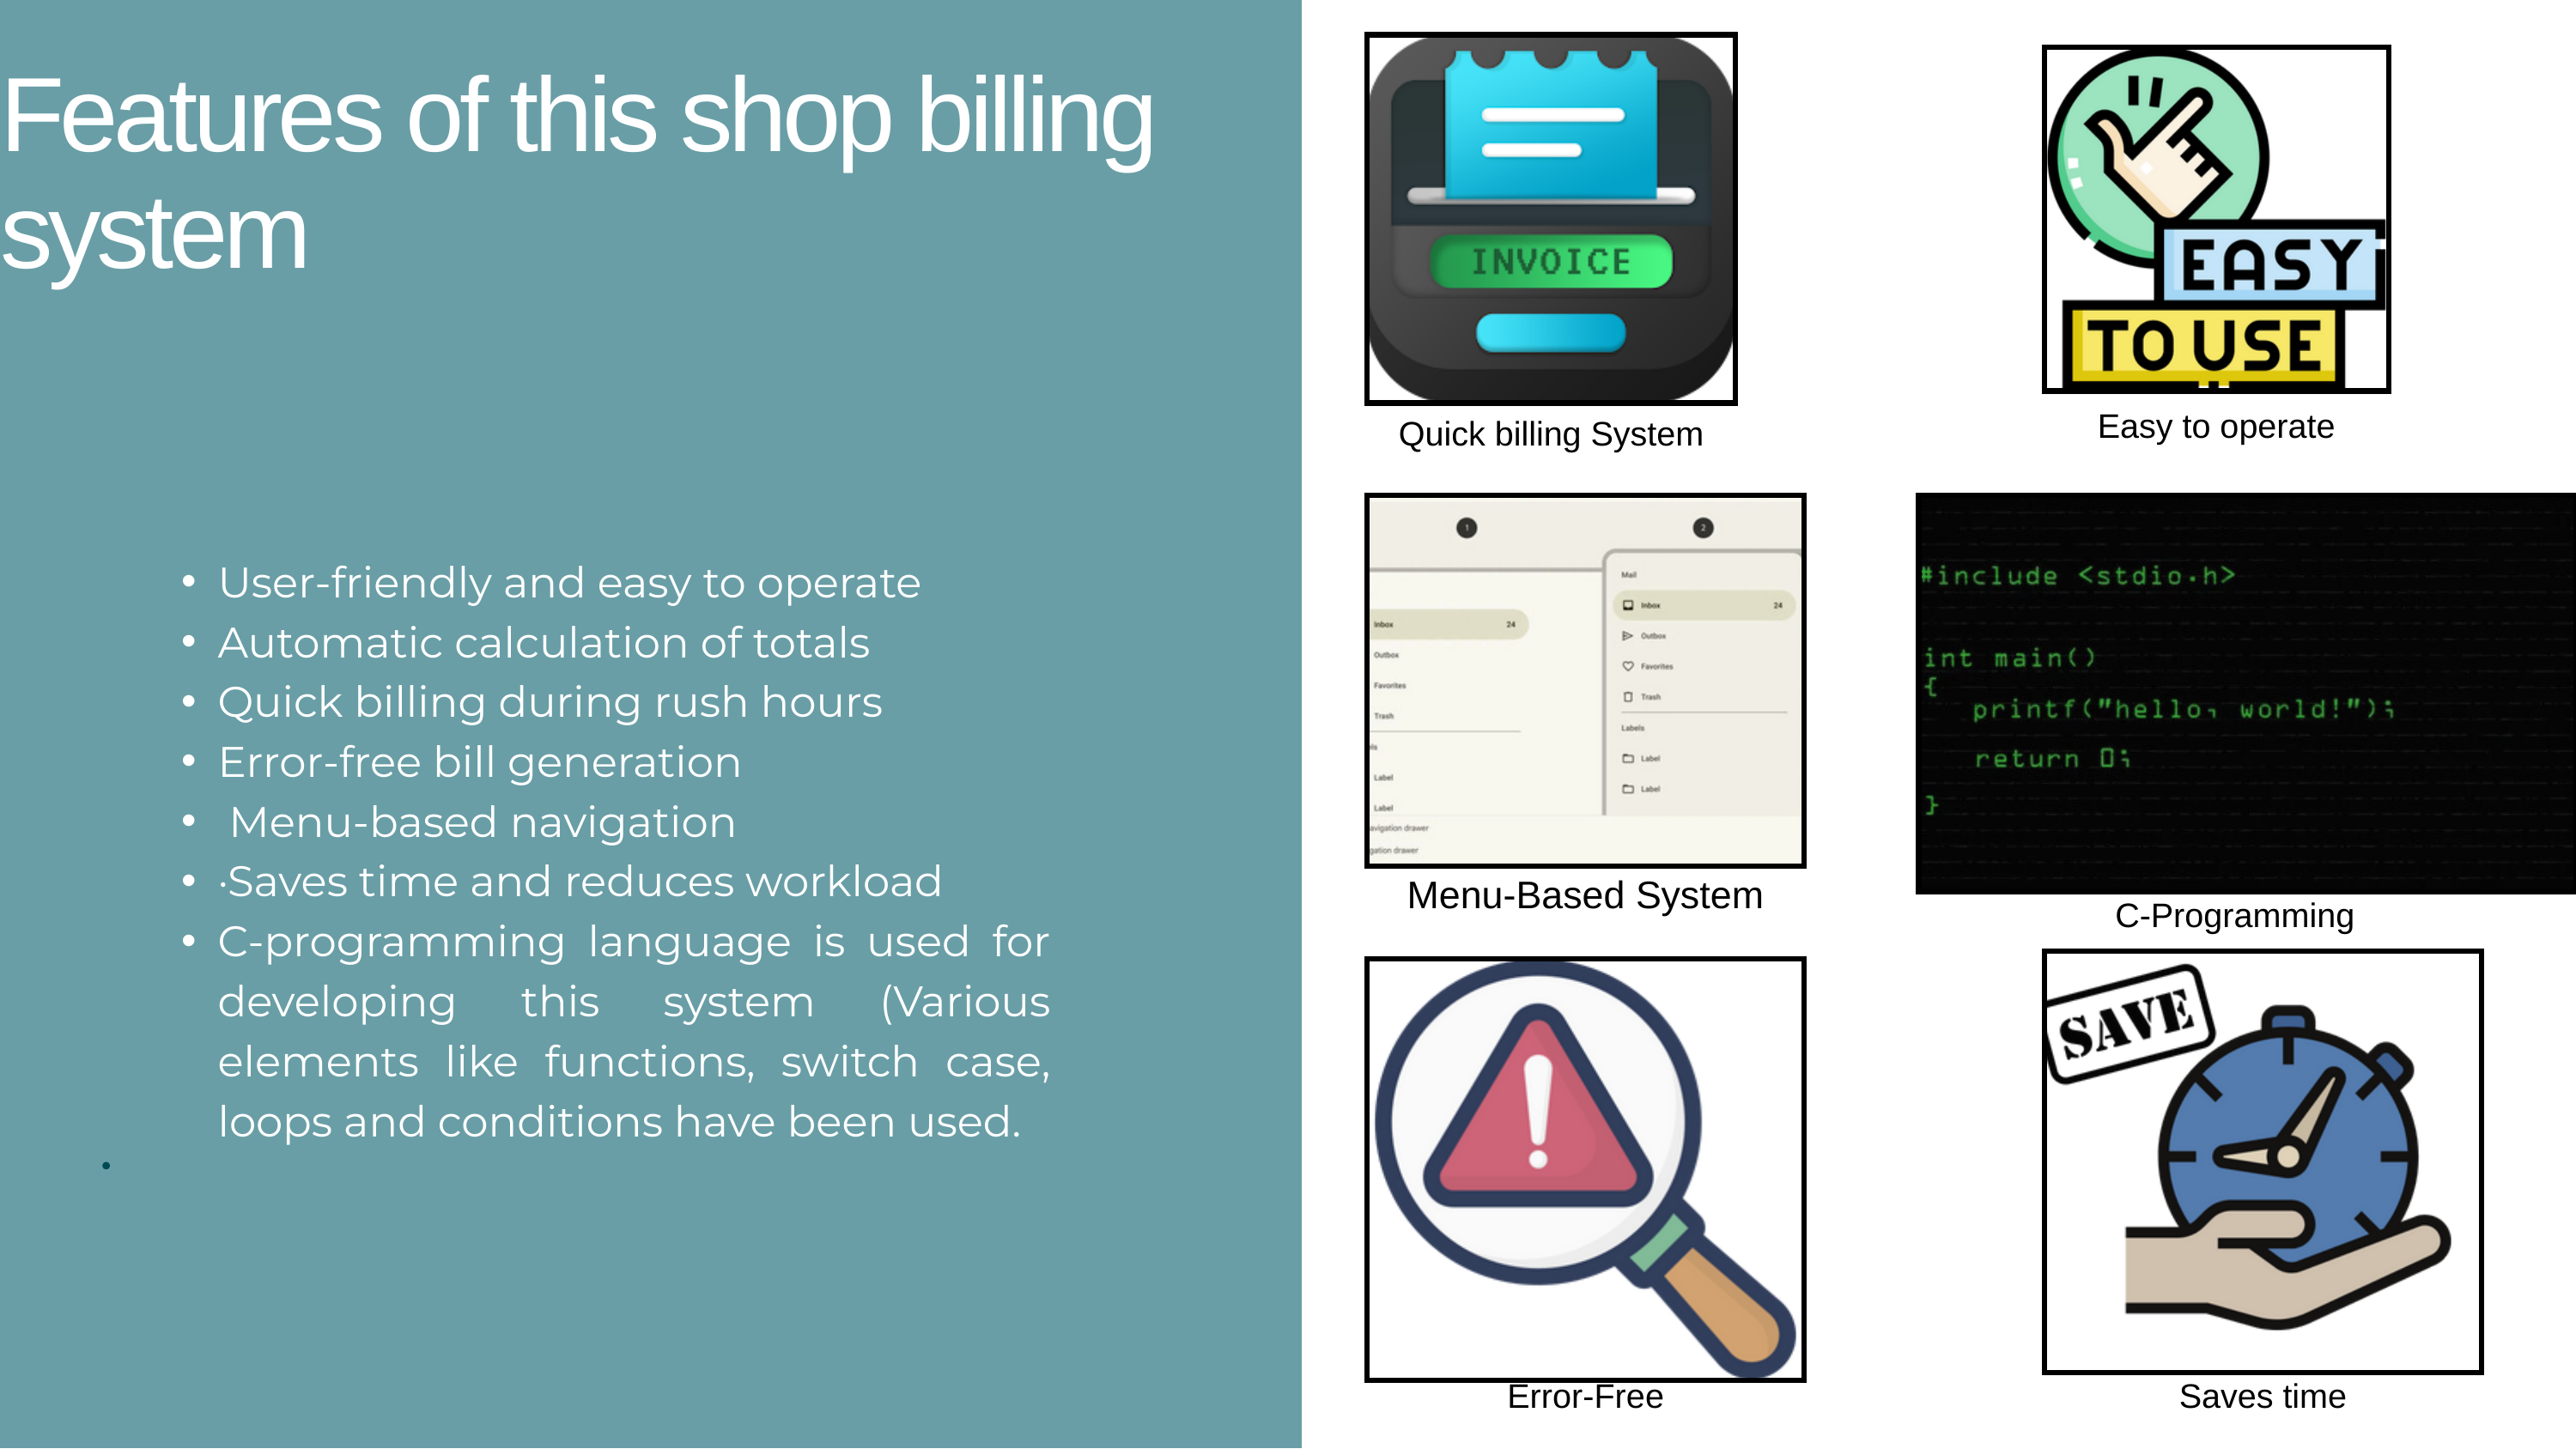

Features of this shop billing system
Easy to operate
Quick billing System

User-friendly and easy to operate
Automatic calculation of totals
Quick billing during rush hours
Error-free bill generation
 Menu-based navigation
·Saves time and reduces workload
C-programming language is used for developing this system (Various elements like functions, switch case, loops and conditions have been used.

Menu-Based System
C-Programming

Error-Free
Saves time